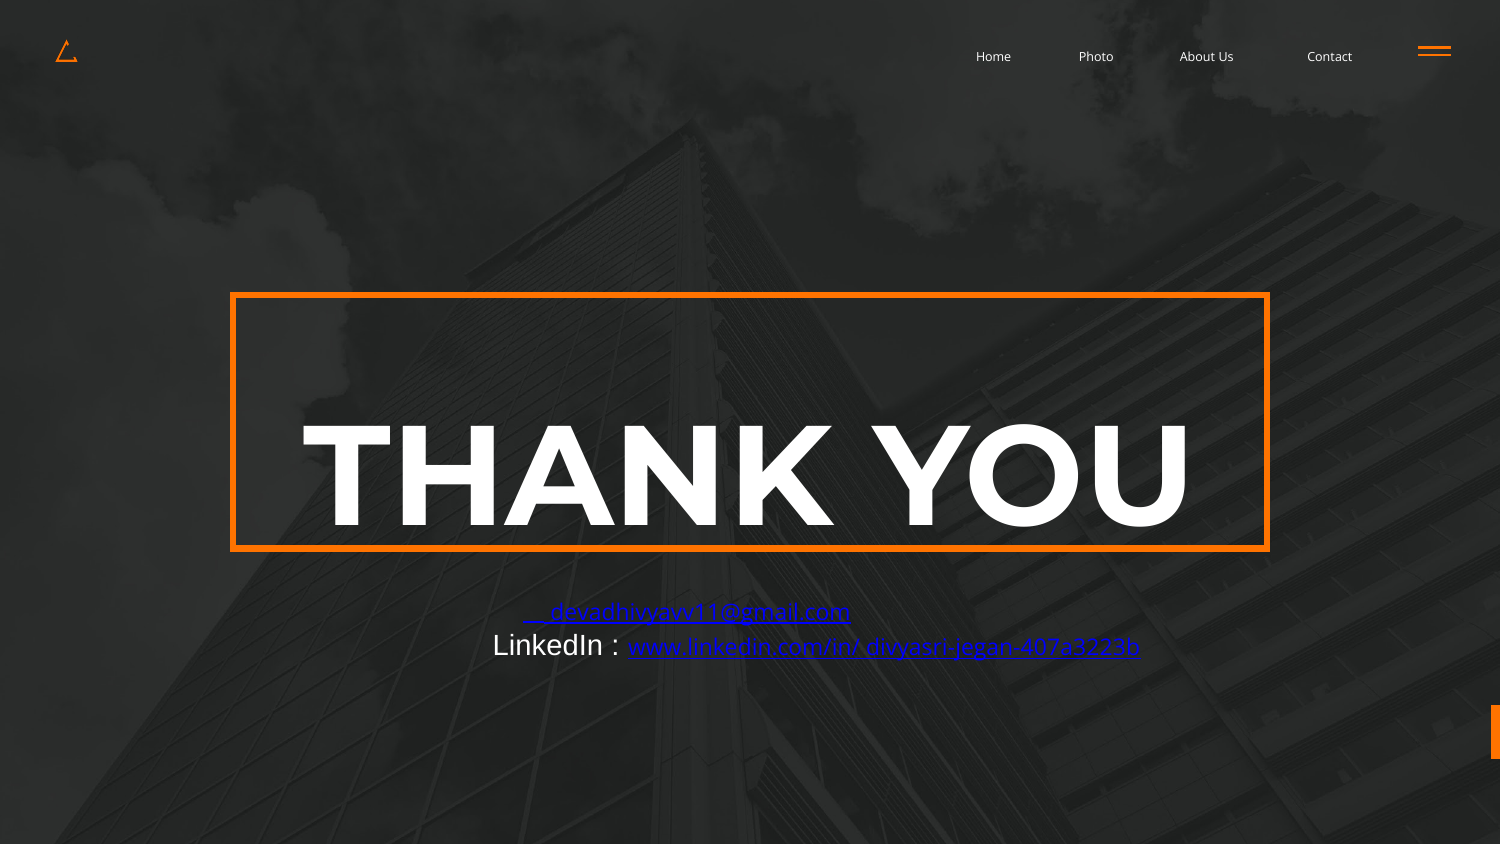

Home
Photo
About Us
Contact

THANK YOU
                              devadhivyavv11@gmail.com
LinkedIn : www.linkedin.com/in/ divyasri-jegan-407a3223b